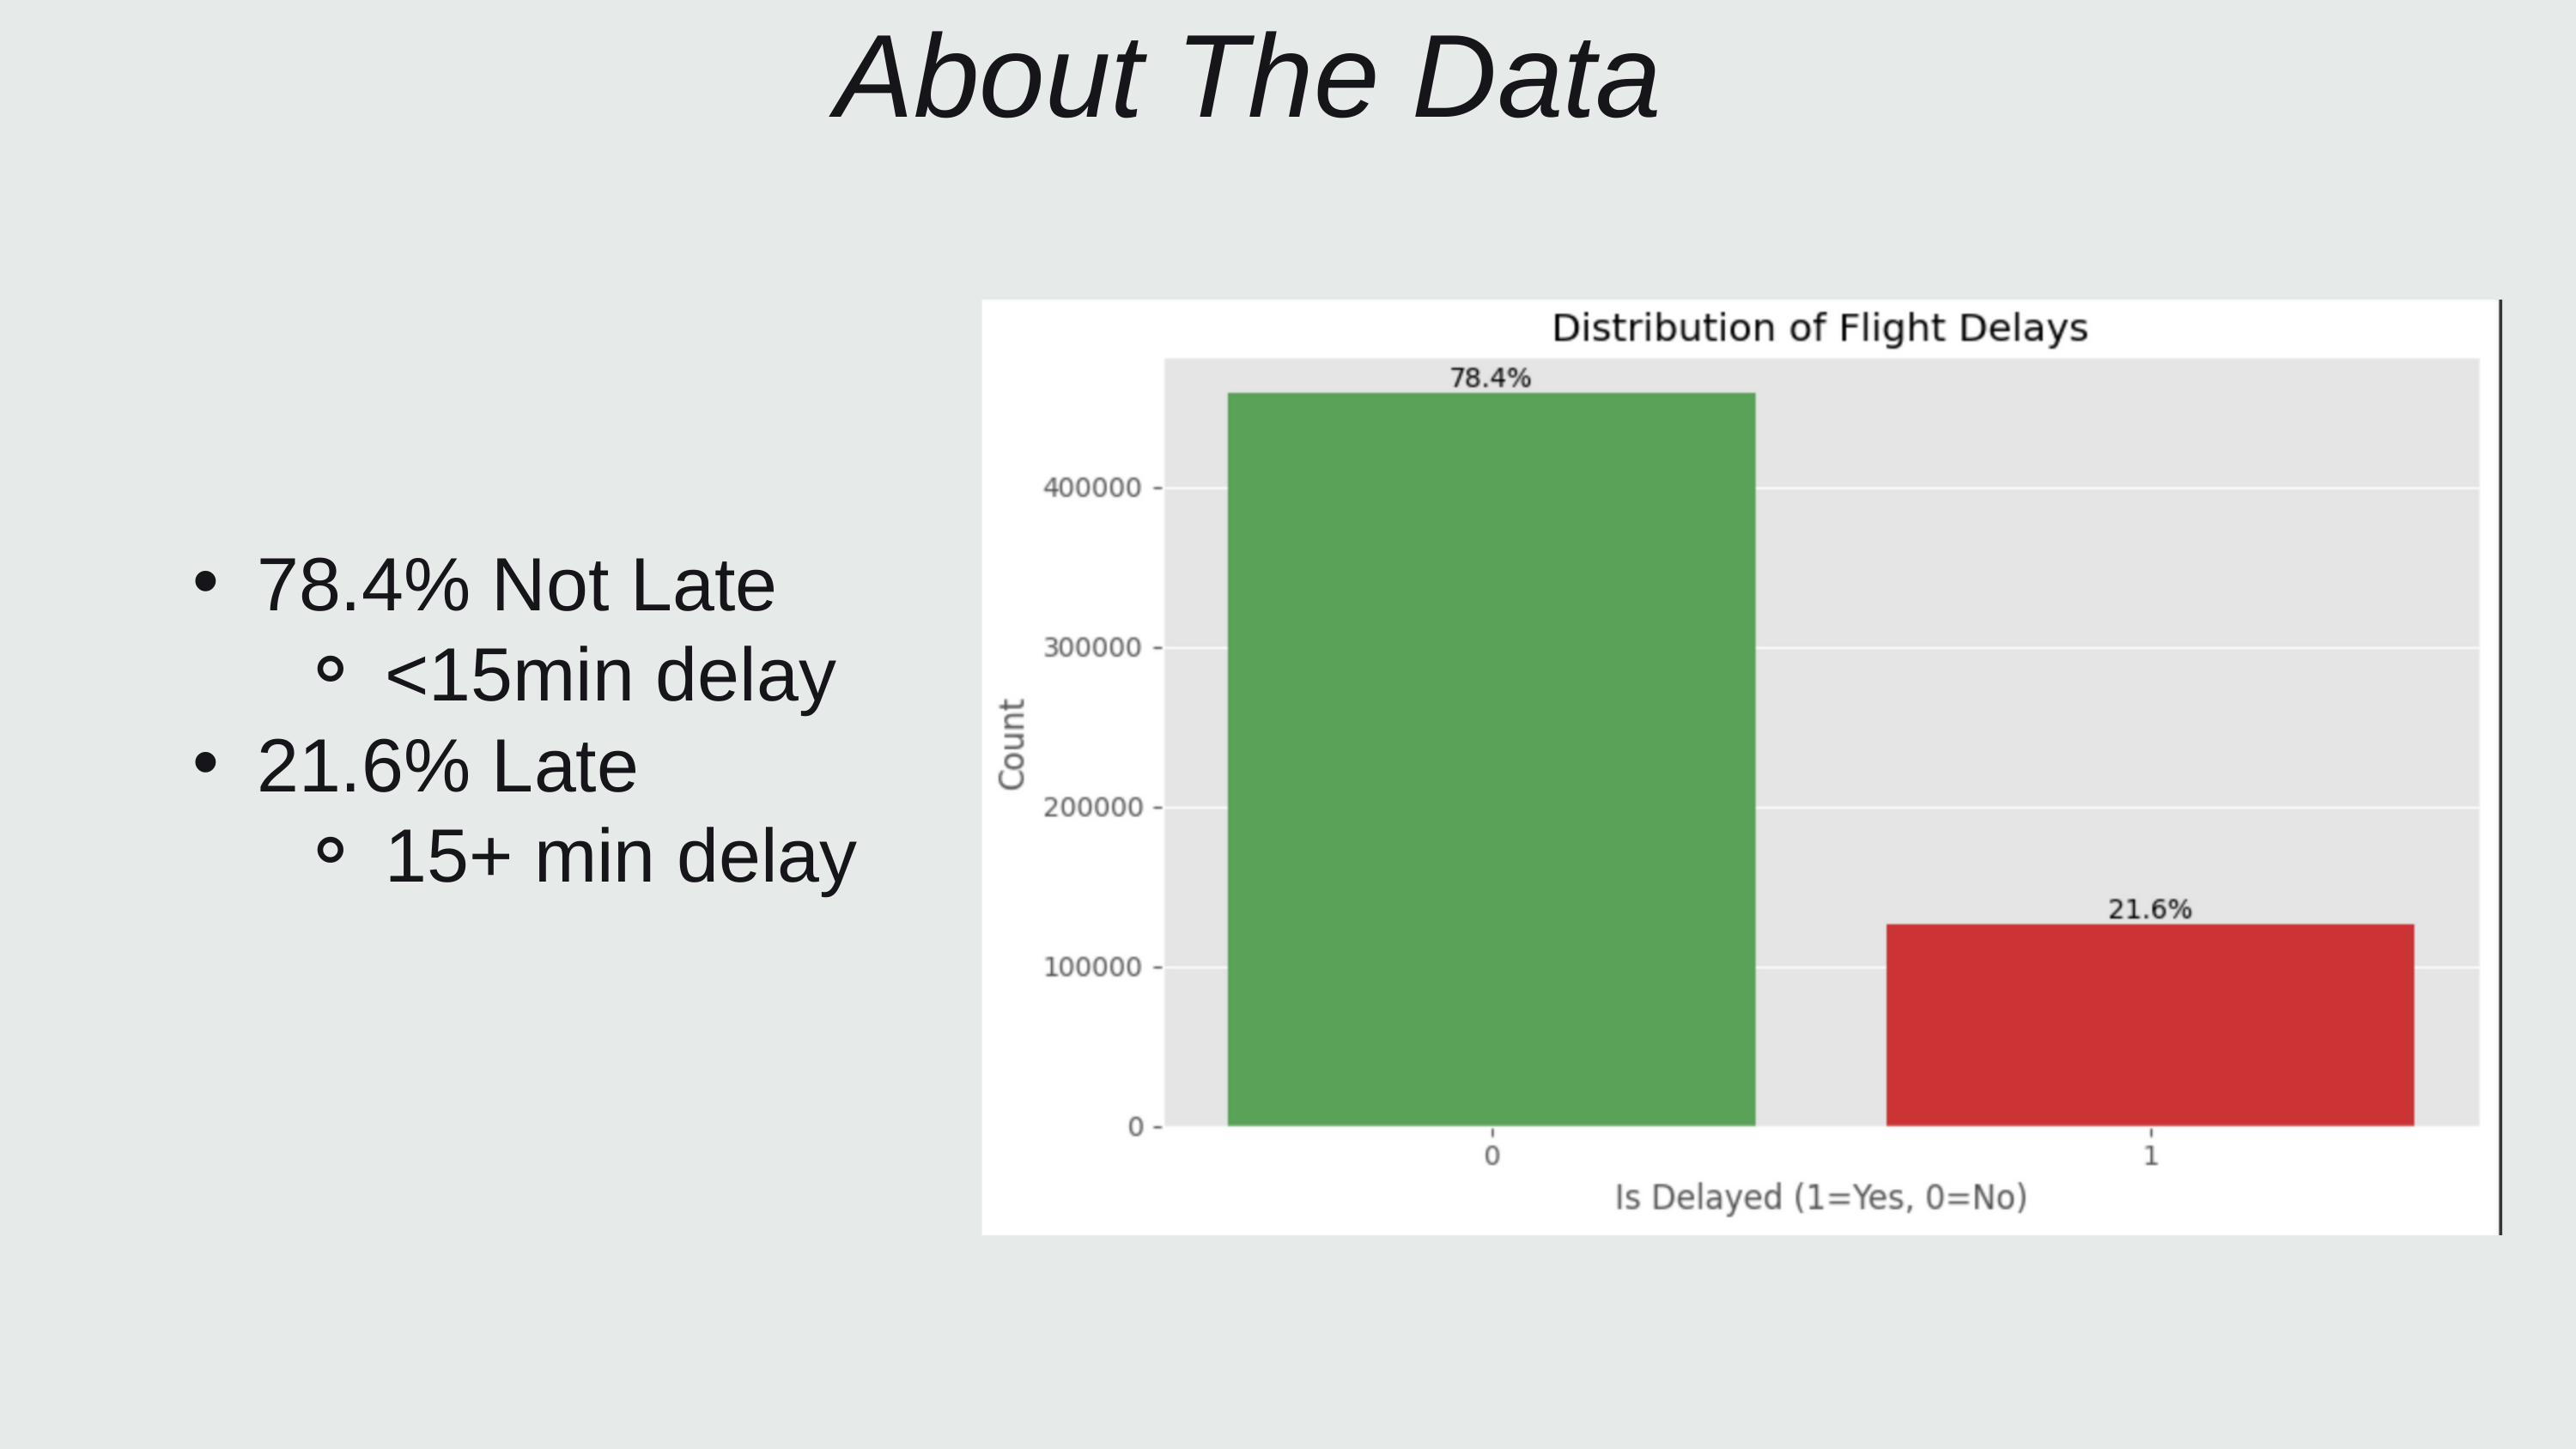

About The Data

78.4% Not Late
<15min delay
21.6% Late
15+ min delay